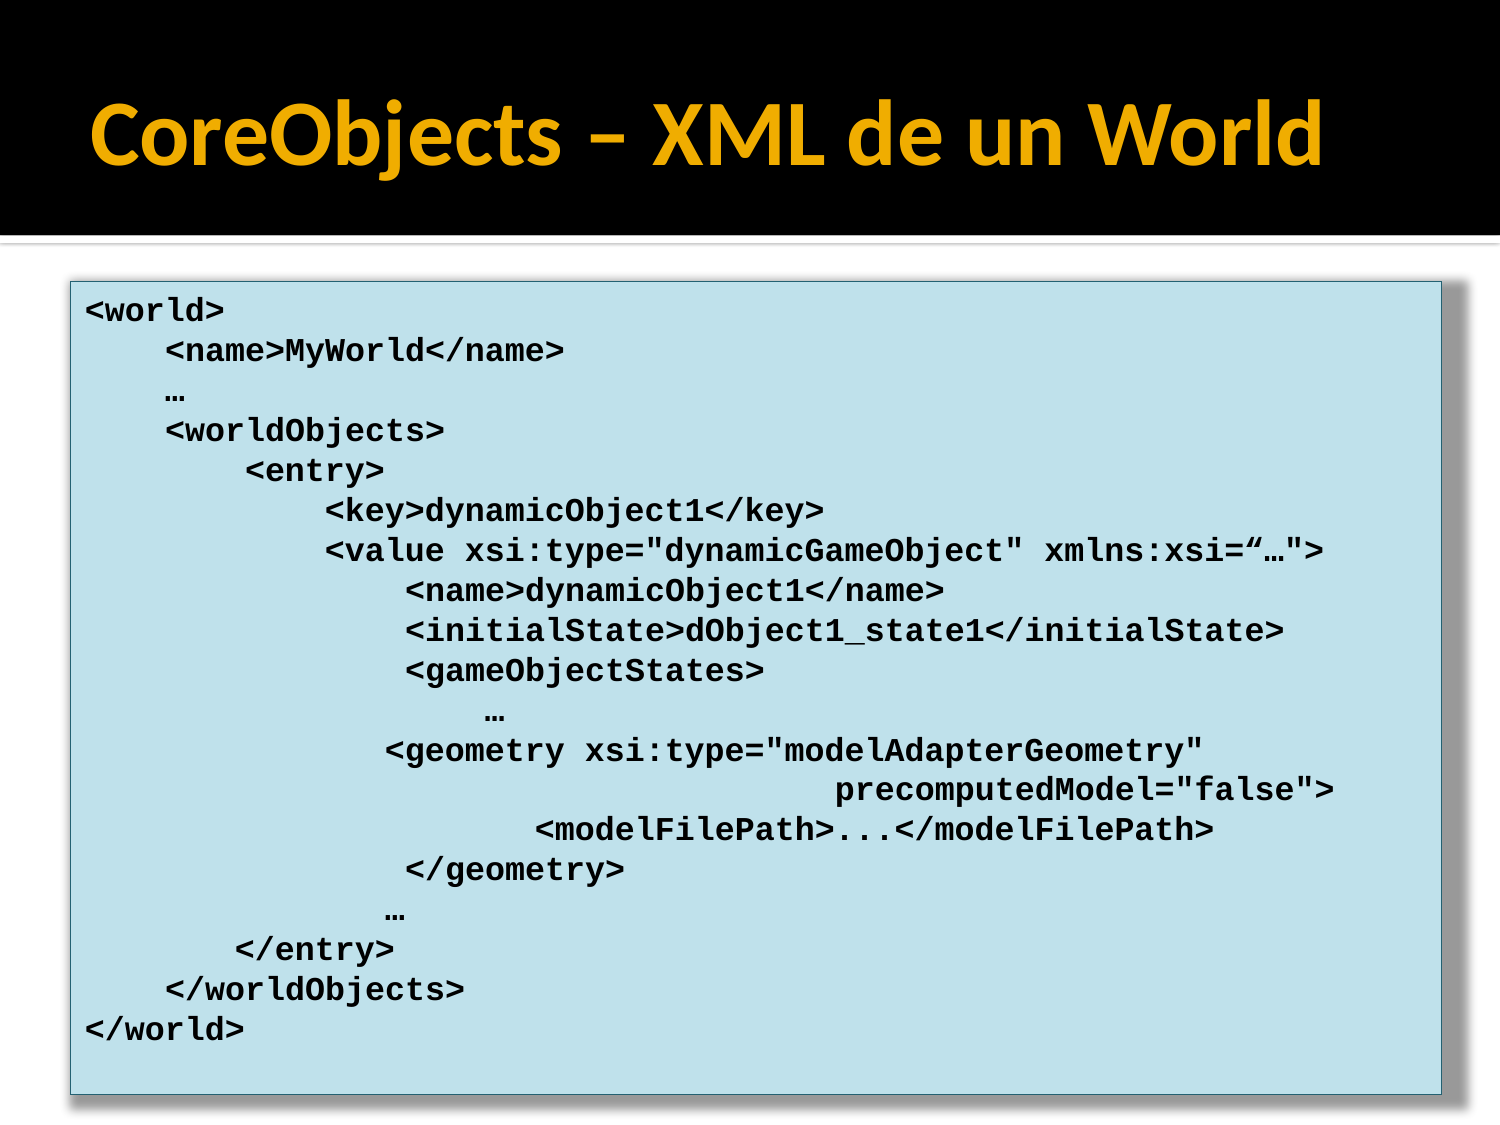

# CoreObjects – XML de un World
<world>
    <name>MyWorld</name>
    …
    <worldObjects>
        <entry>
            <key>dynamicObject1</key>
            <value xsi:type="dynamicGameObject" xmlns:xsi=“…">
                <name>dynamicObject1</name>
                <initialState>dObject1_state1</initialState>
                <gameObjectStates>
                    …
		<geometry xsi:type="modelAdapterGeometry" 						precomputedModel="false">			<modelFilePath>...</modelFilePath>
                </geometry>
		…
	</entry>
    </worldObjects>
</world>